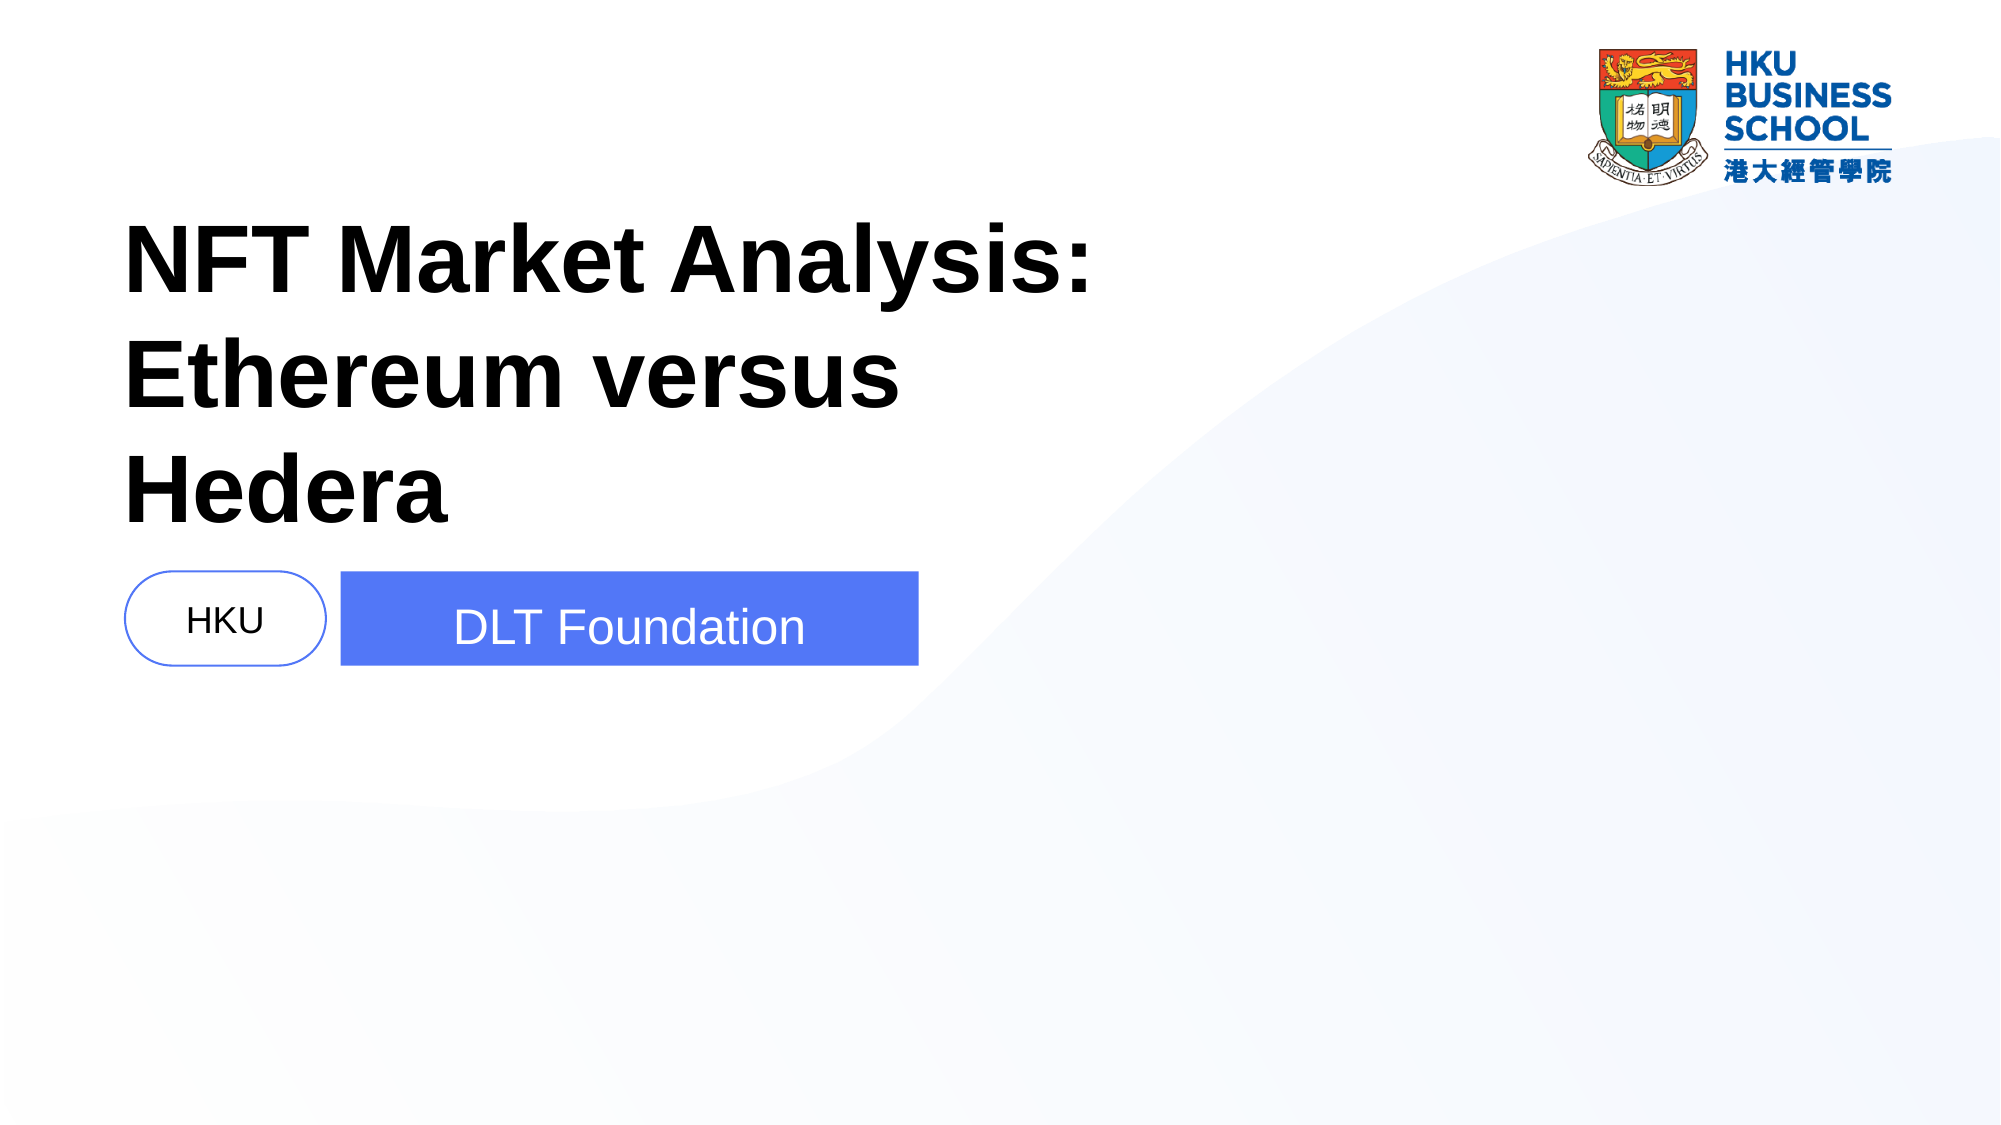

# NFT Market Analysis: Ethereum versus Hedera
DLT Foundation